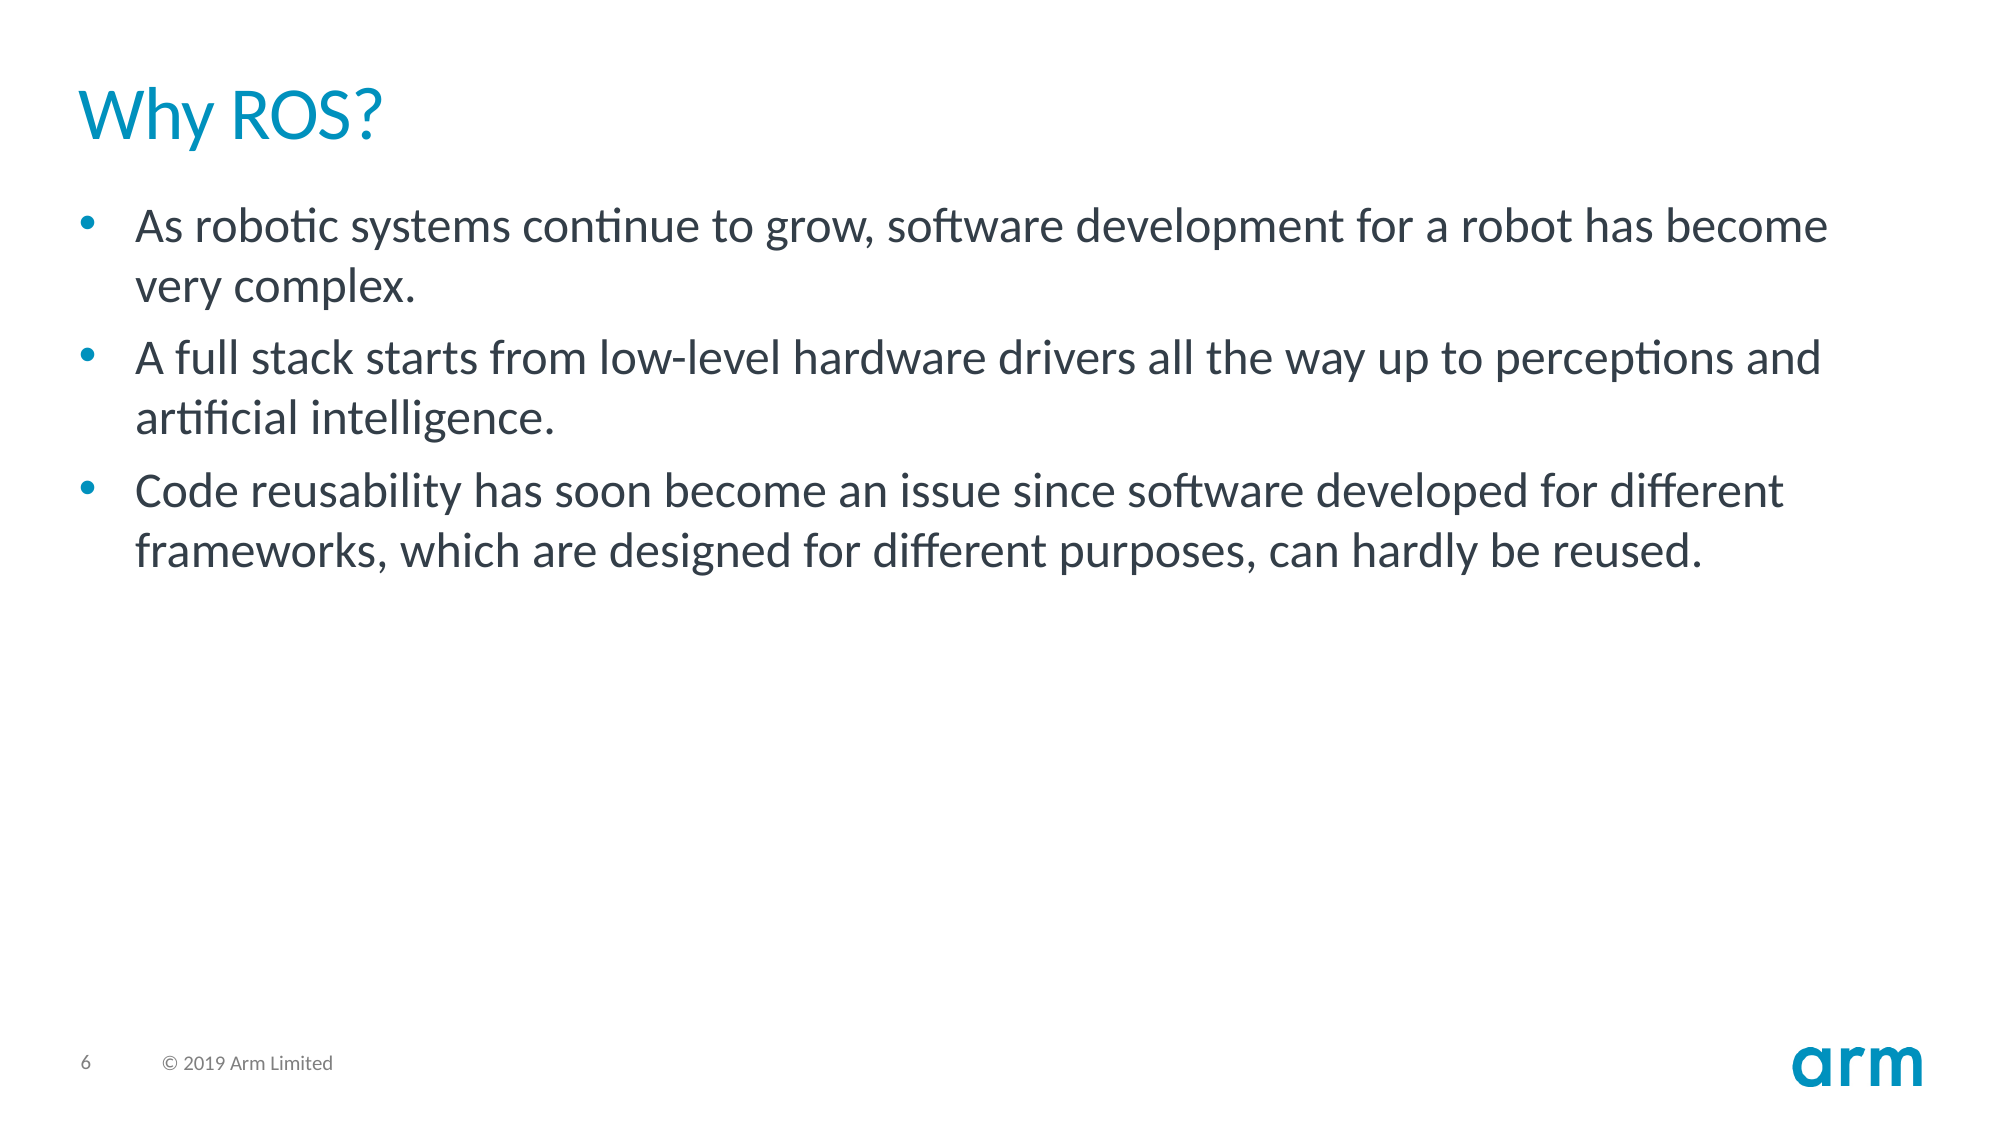

# Why ROS?
As robotic systems continue to grow, software development for a robot has become very complex.
A full stack starts from low-level hardware drivers all the way up to perceptions and artificial intelligence.
Code reusability has soon become an issue since software developed for different frameworks, which are designed for different purposes, can hardly be reused.